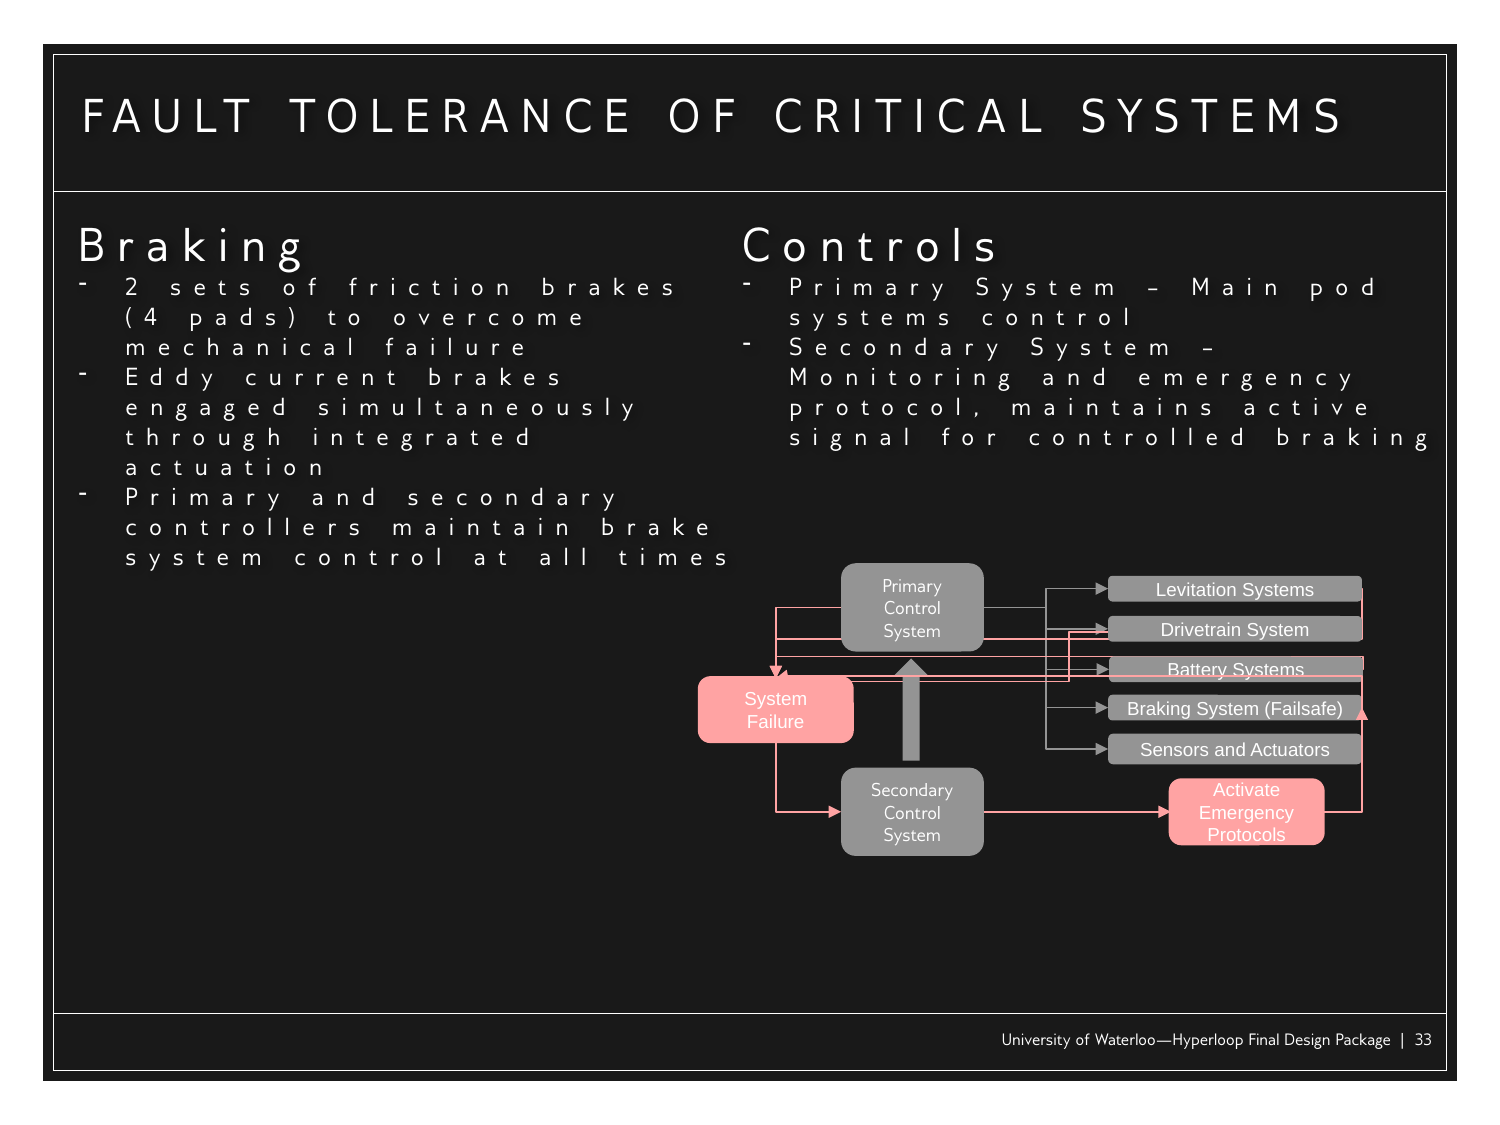

FAULT TOLERANCE OF CRITICAL SYSTEMS
Controls
Primary System – Main pod systems control
Secondary System – Monitoring and emergency protocol, maintains active signal for controlled braking

Braking
2 sets of friction brakes (4 pads) to overcome mechanical failure
Eddy current brakes engaged simultaneously through integrated actuation
Primary and secondary controllers maintain brake system control at all times

Primary Control System
Levitation Systems
Drivetrain System
Battery Systems

System Failure
Braking System (Failsafe)
Sensors and Actuators
Secondary Control System
Activate Emergency Protocols
University of Waterloo—Hyperloop Final Design Package  |  33